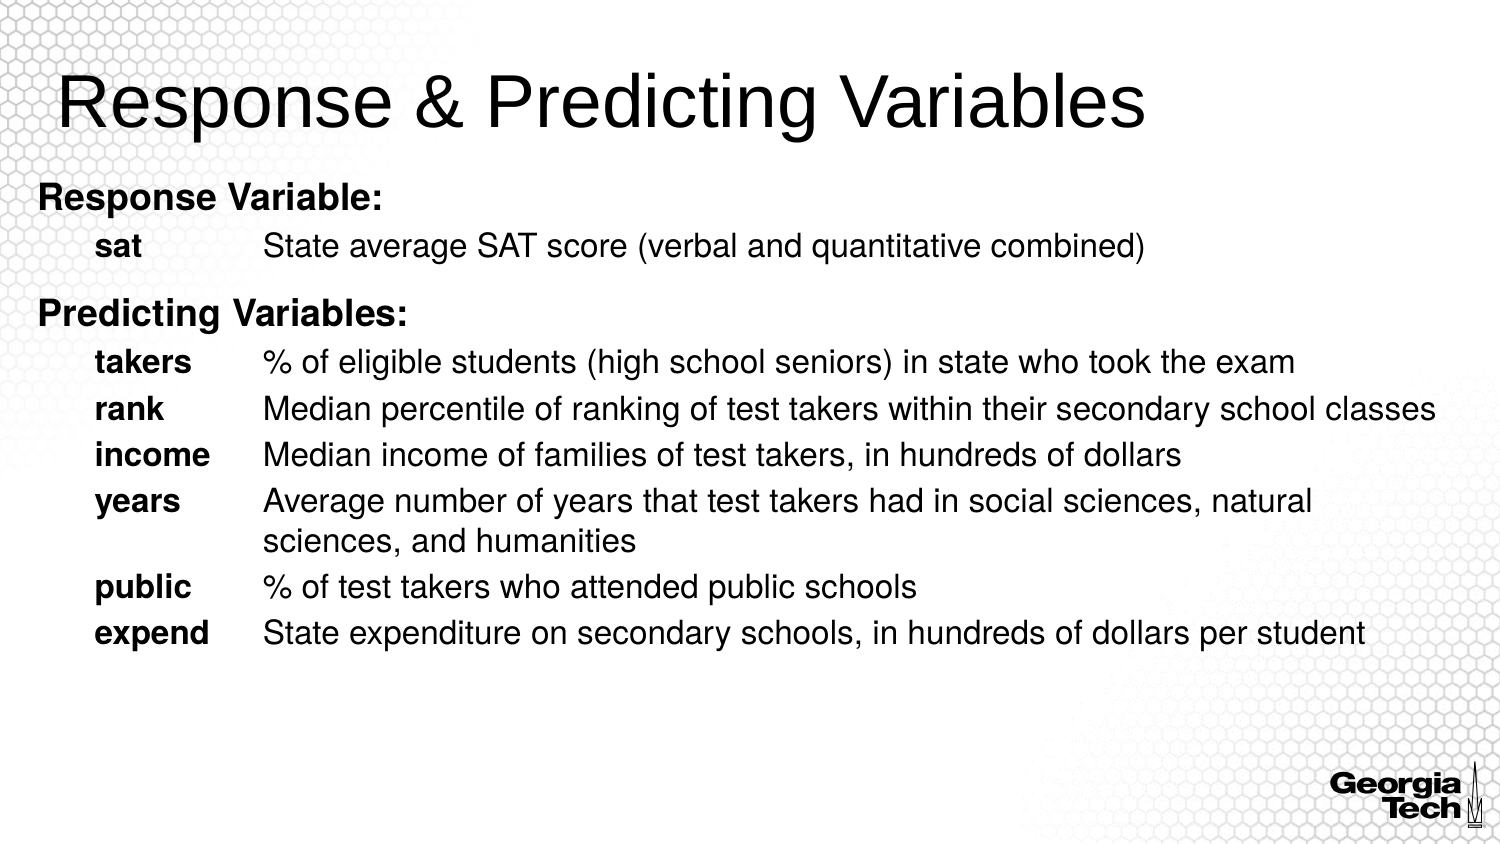

# Response & Predicting Variables
Response Variable:
sat	State average SAT score (verbal and quantitative combined)
Predicting Variables:
takers	% of eligible students (high school seniors) in state who took the exam
rank	Median percentile of ranking of test takers within their secondary school classes
income	Median income of families of test takers, in hundreds of dollars
years	Average number of years that test takers had in social sciences, natural sciences, and humanities
public	% of test takers who attended public schools
expend	State expenditure on secondary schools, in hundreds of dollars per student